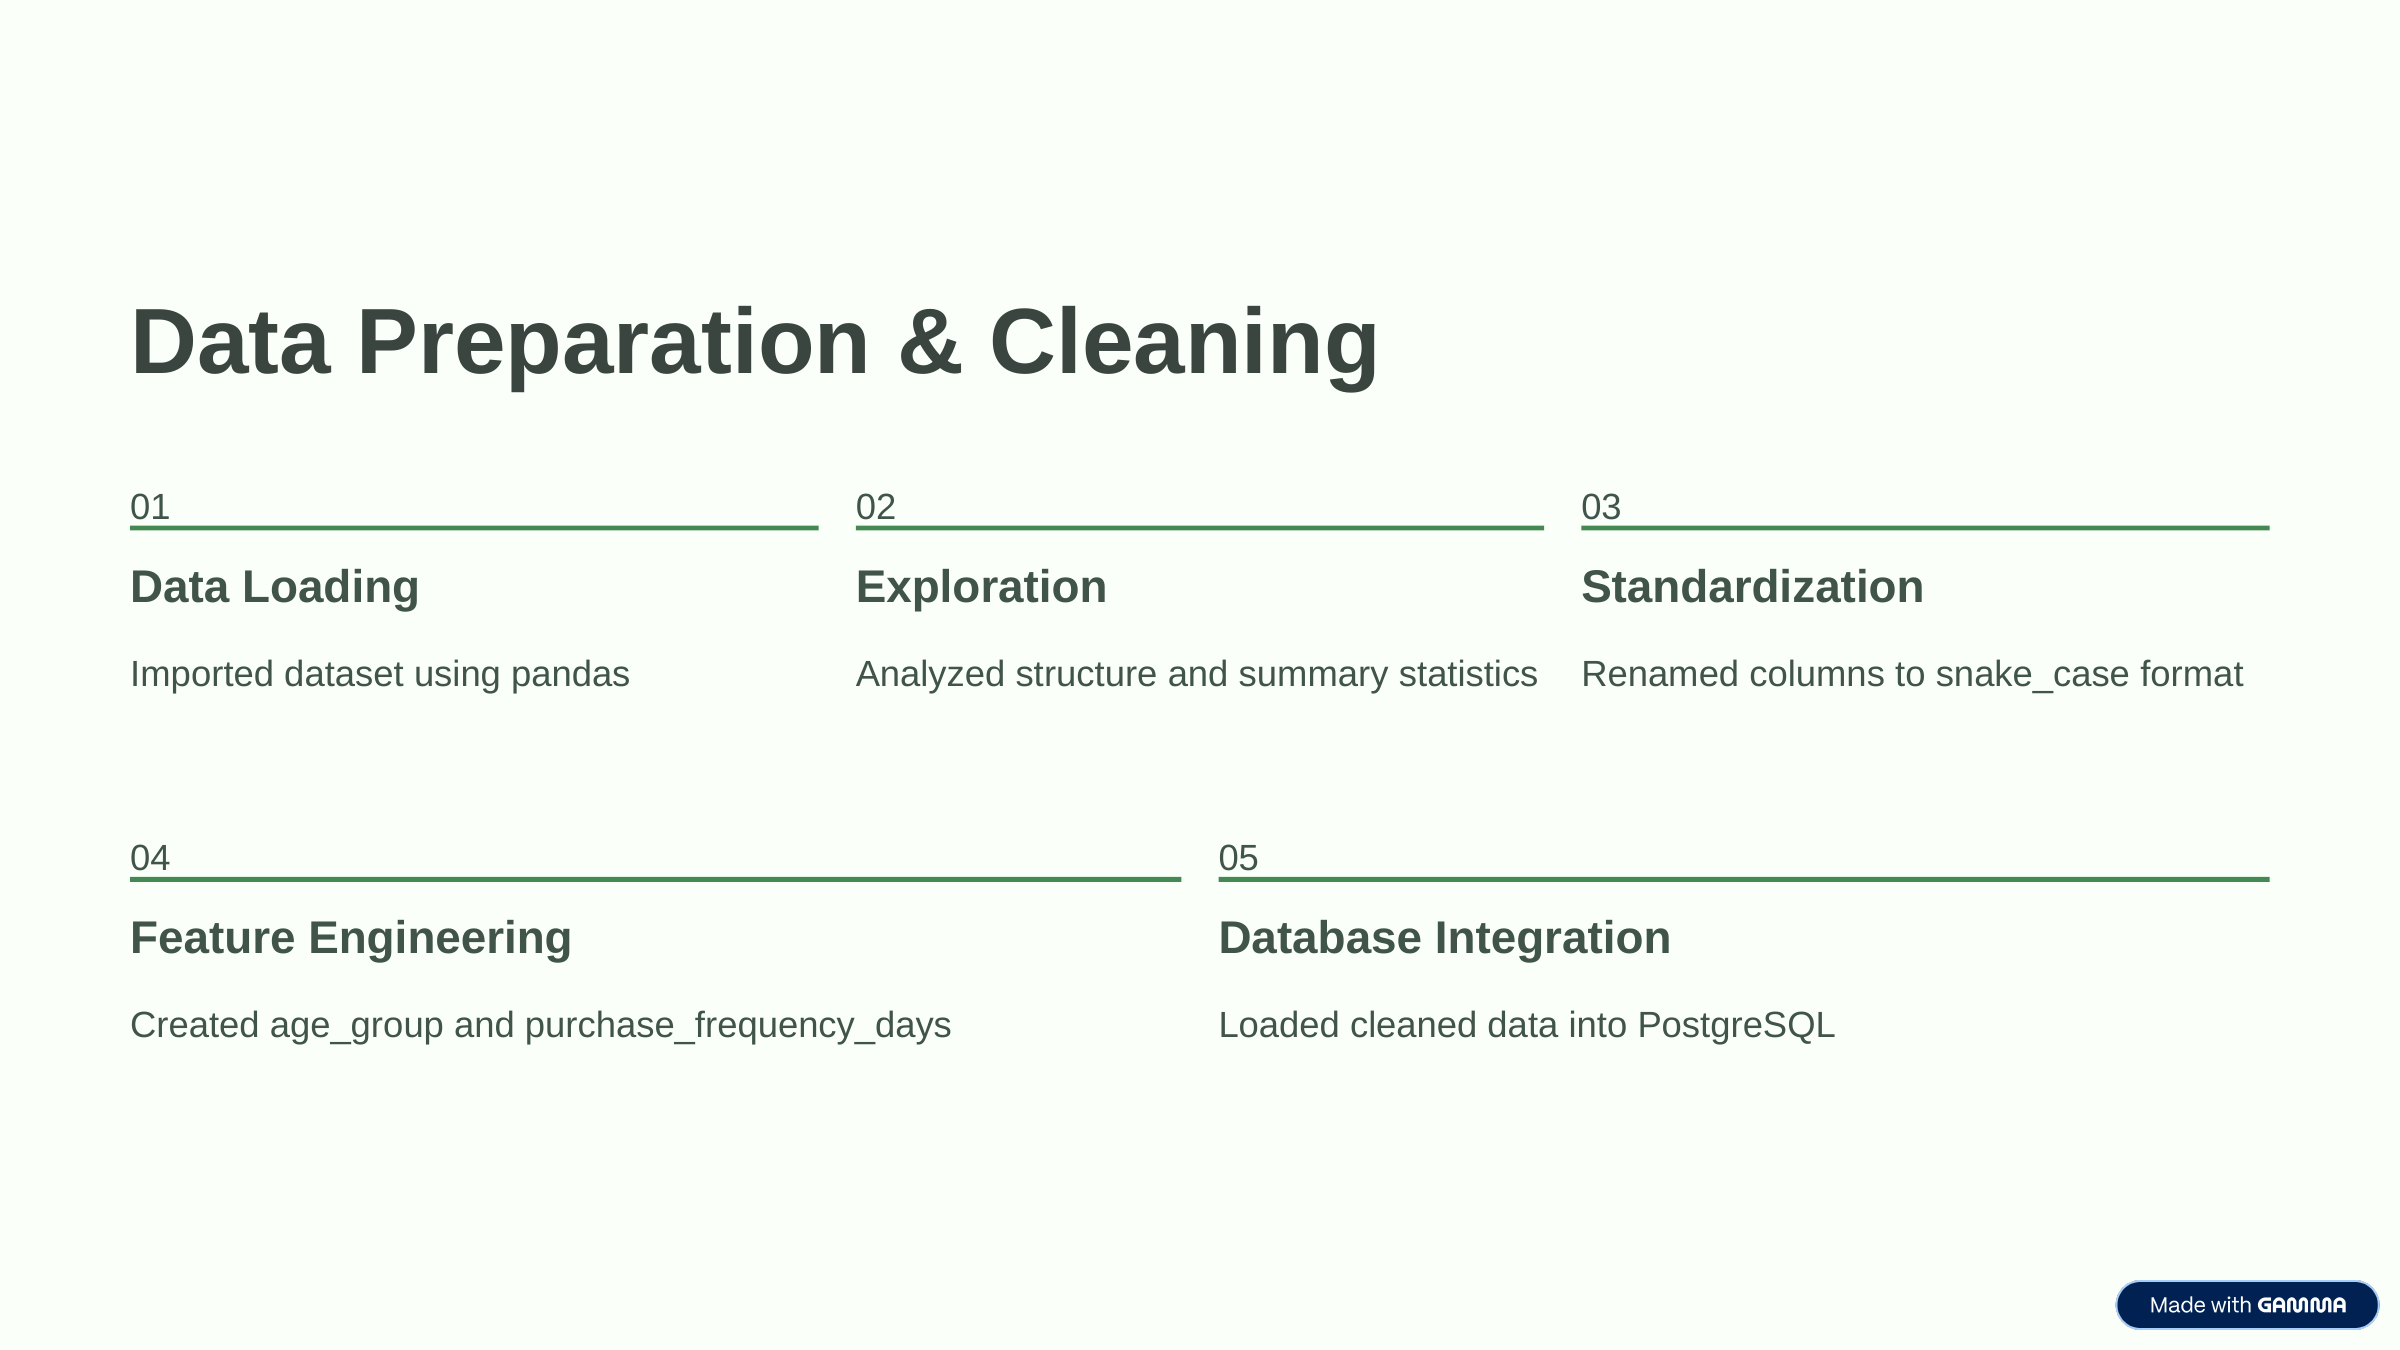

Data Preparation & Cleaning
01
02
03

Data Loading
Exploration
Standardization
Imported dataset using pandas
Analyzed structure and summary statistics
Renamed columns to snake_case format
04
05

Feature Engineering
Database Integration
Created age_group and purchase_frequency_days
Loaded cleaned data into PostgreSQL